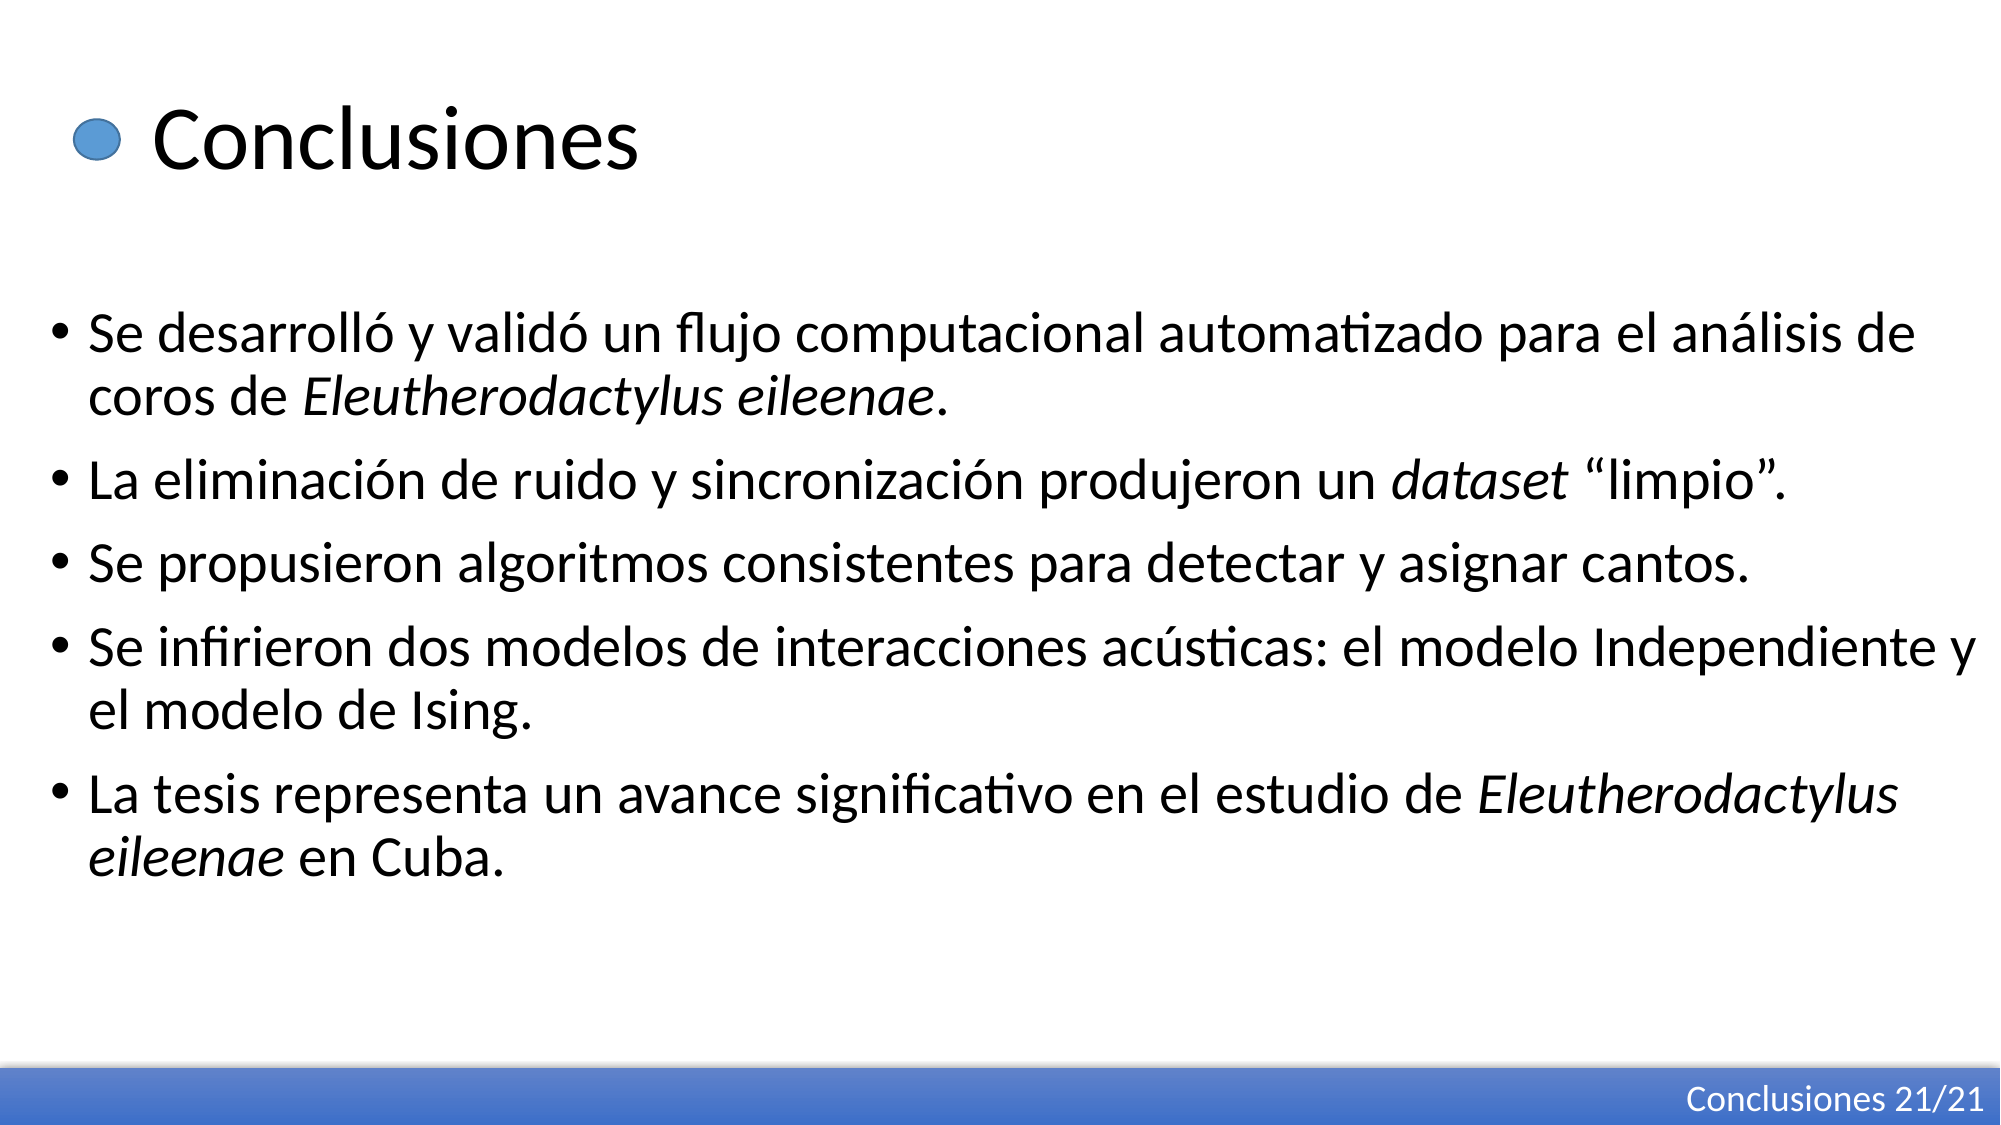

# Conclusiones

Se desarrolló y validó un flujo computacional automatizado para el análisis de coros de Eleutherodactylus eileenae.
La eliminación de ruido y sincronización produjeron un dataset “limpio”.
Se propusieron algoritmos consistentes para detectar y asignar cantos.
Se infirieron dos modelos de interacciones acústicas: el modelo Independiente y el modelo de Ising.
La tesis representa un avance significativo en el estudio de Eleutherodactylus eileenae en Cuba.
Conclusiones 21/21